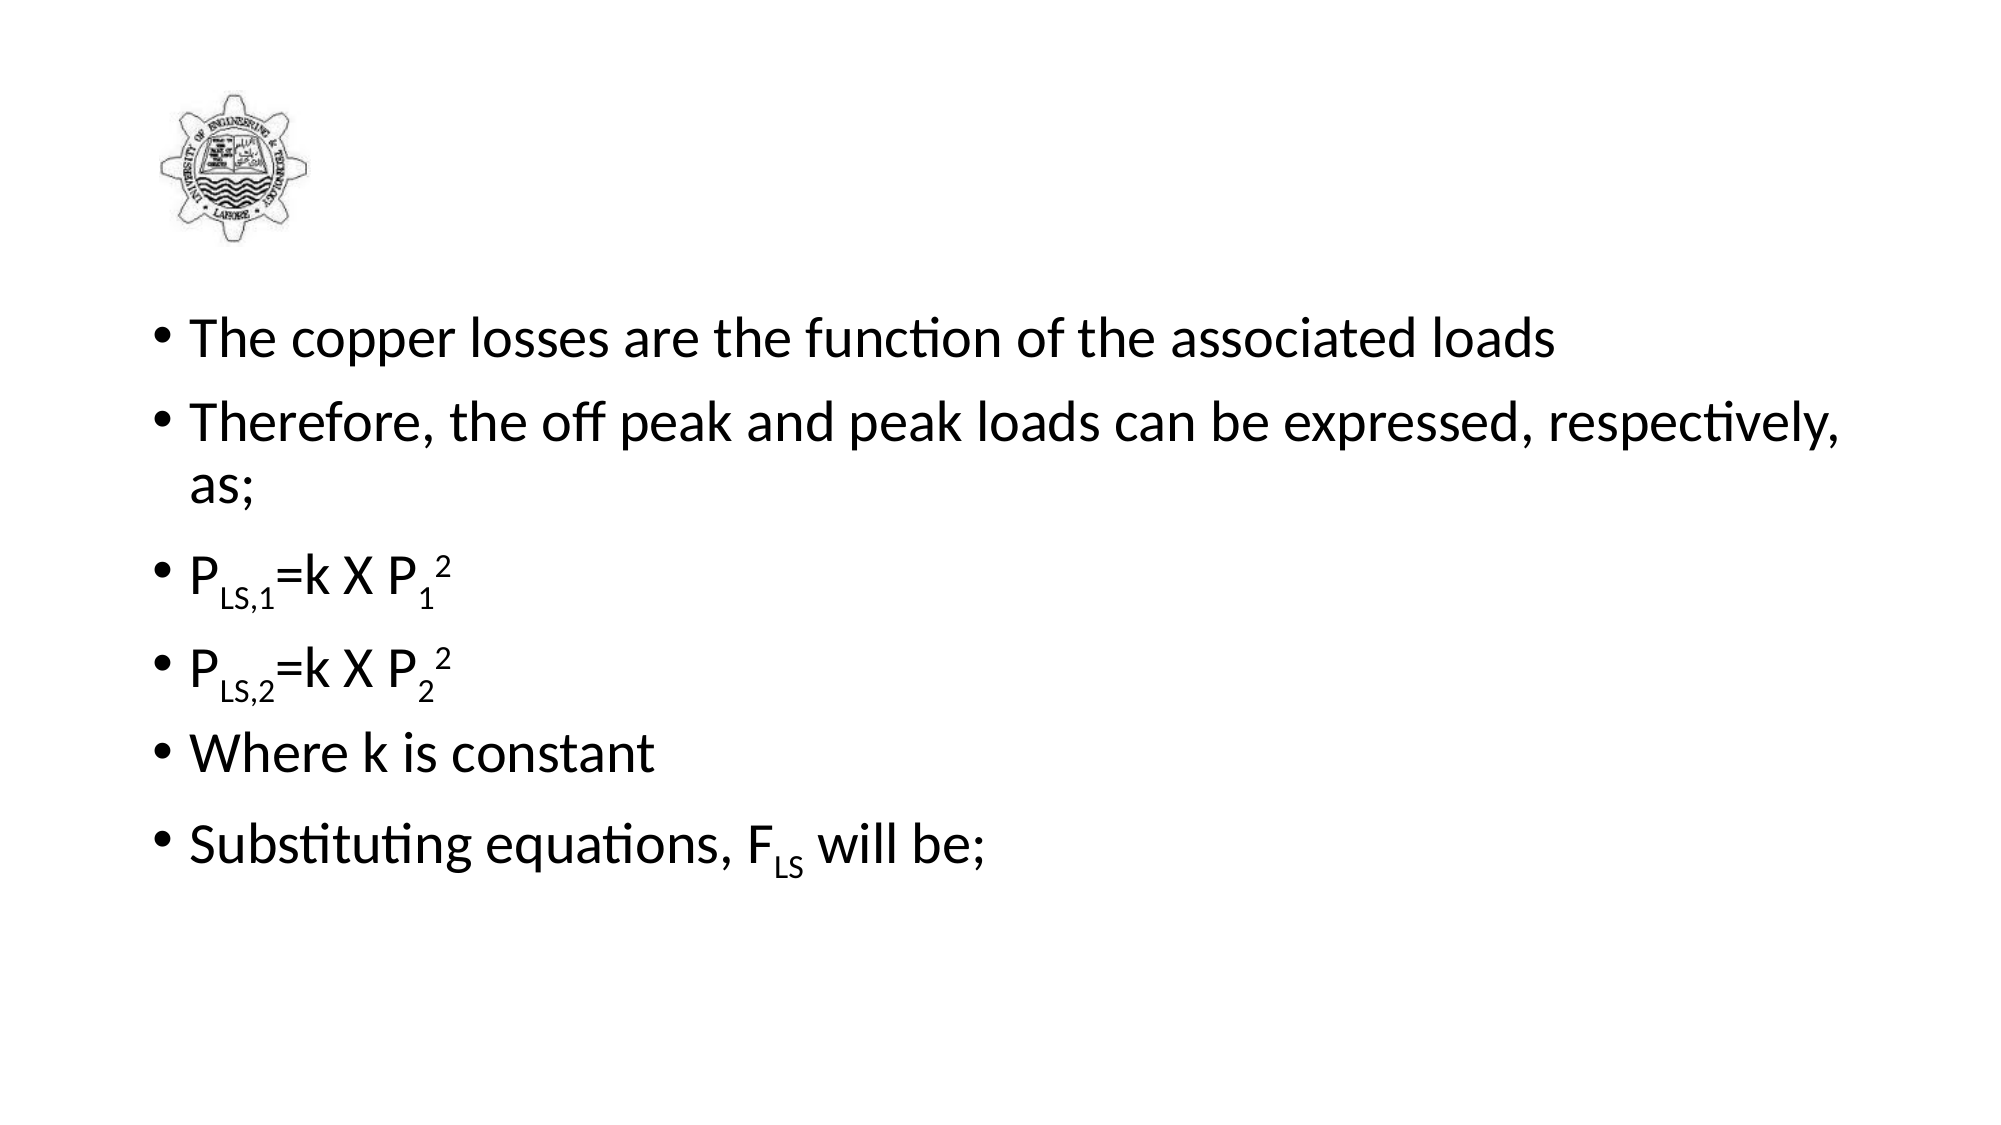

#
The copper losses are the function of the associated loads
Therefore, the off peak and peak loads can be expressed, respectively, as;
PLS,1=k X P12
PLS,2=k X P22
Where k is constant
Substituting equations, FLS will be;